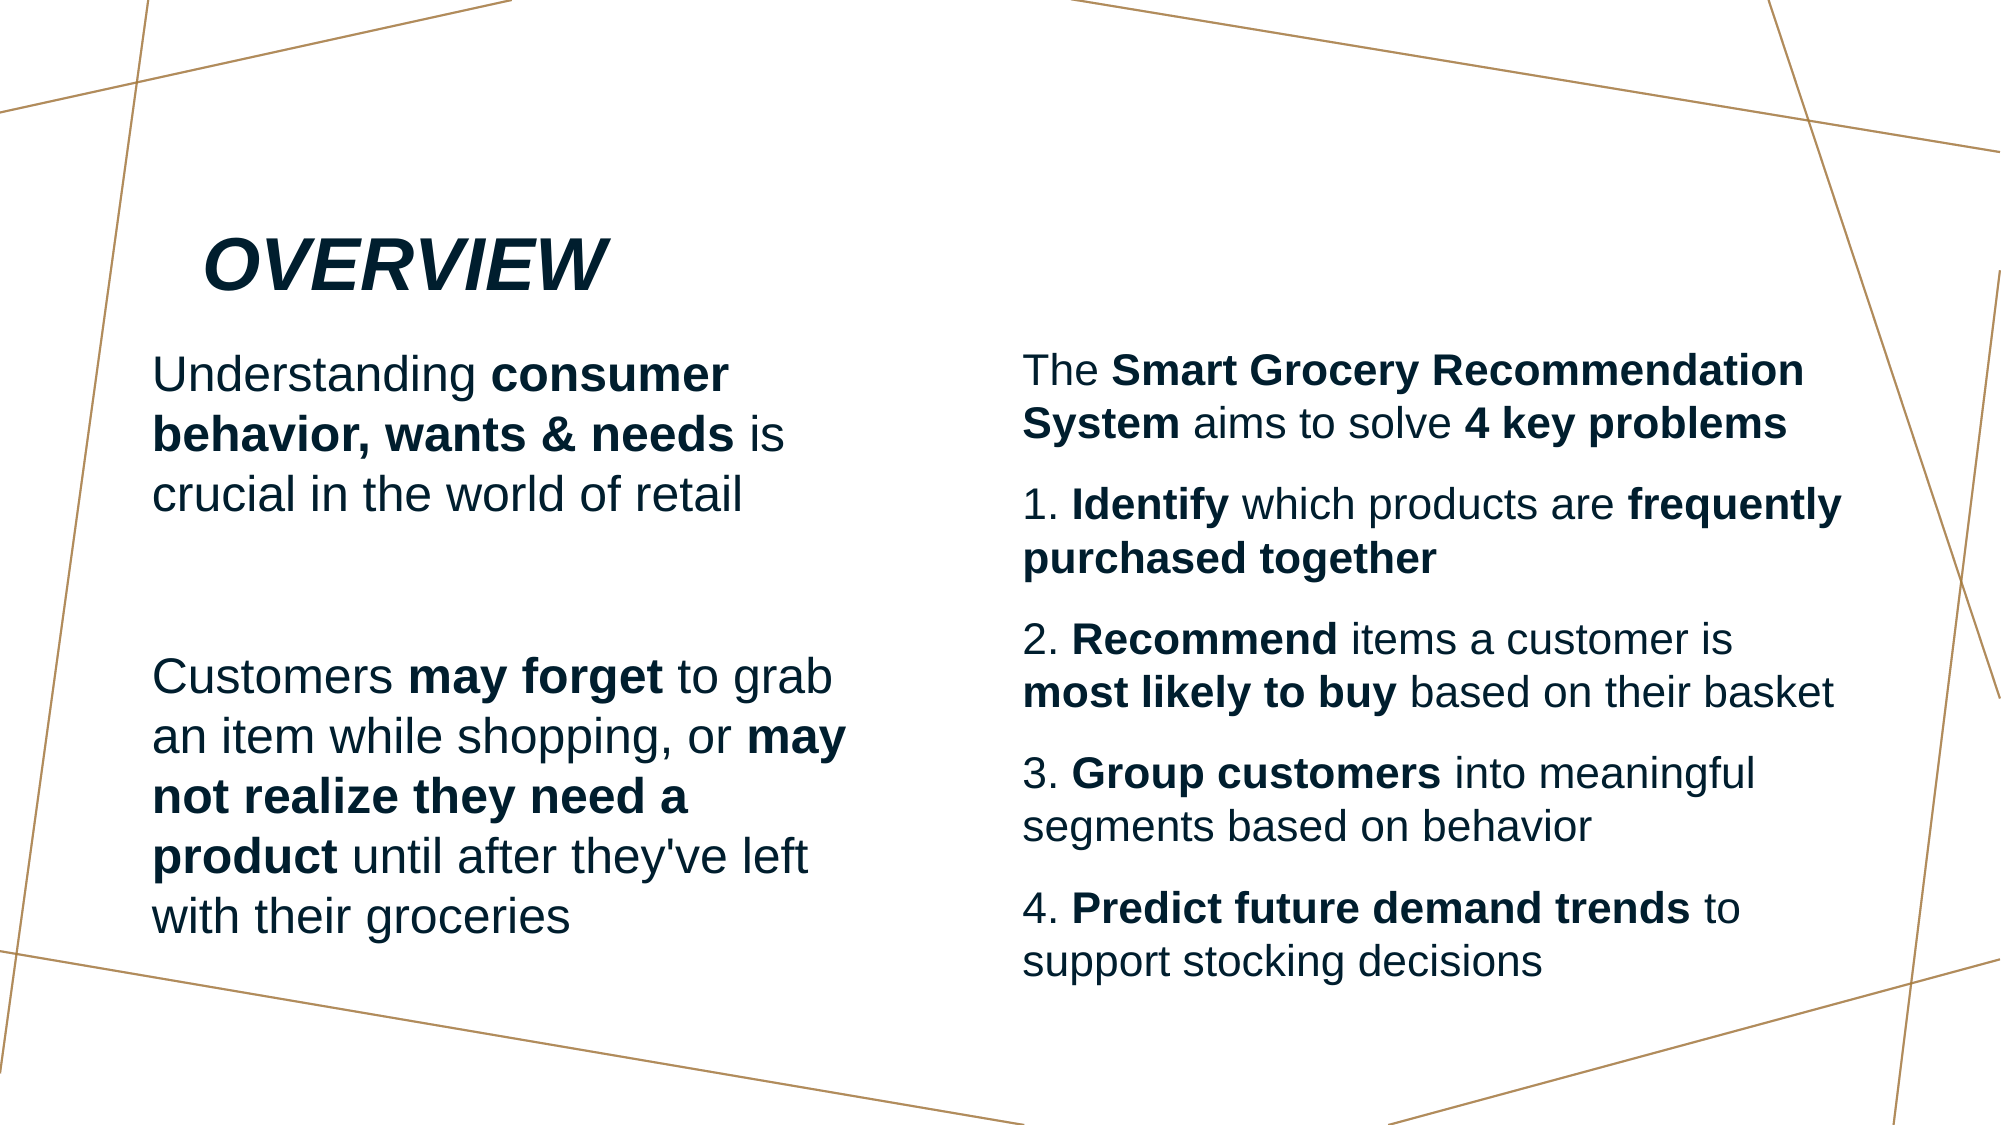

# Overview
Understanding consumer behavior, wants & needs is crucial in the world of retail

Customers may forget to grab an item while shopping, or may not realize they need a product until after they've left with their groceries
The Smart Grocery Recommendation System aims to solve 4 key problems
1. Identify which products are frequently purchased together
2. Recommend items a customer is most likely to buy based on their basket
3. Group customers into meaningful segments based on behavior
4. Predict future demand trends to support stocking decisions